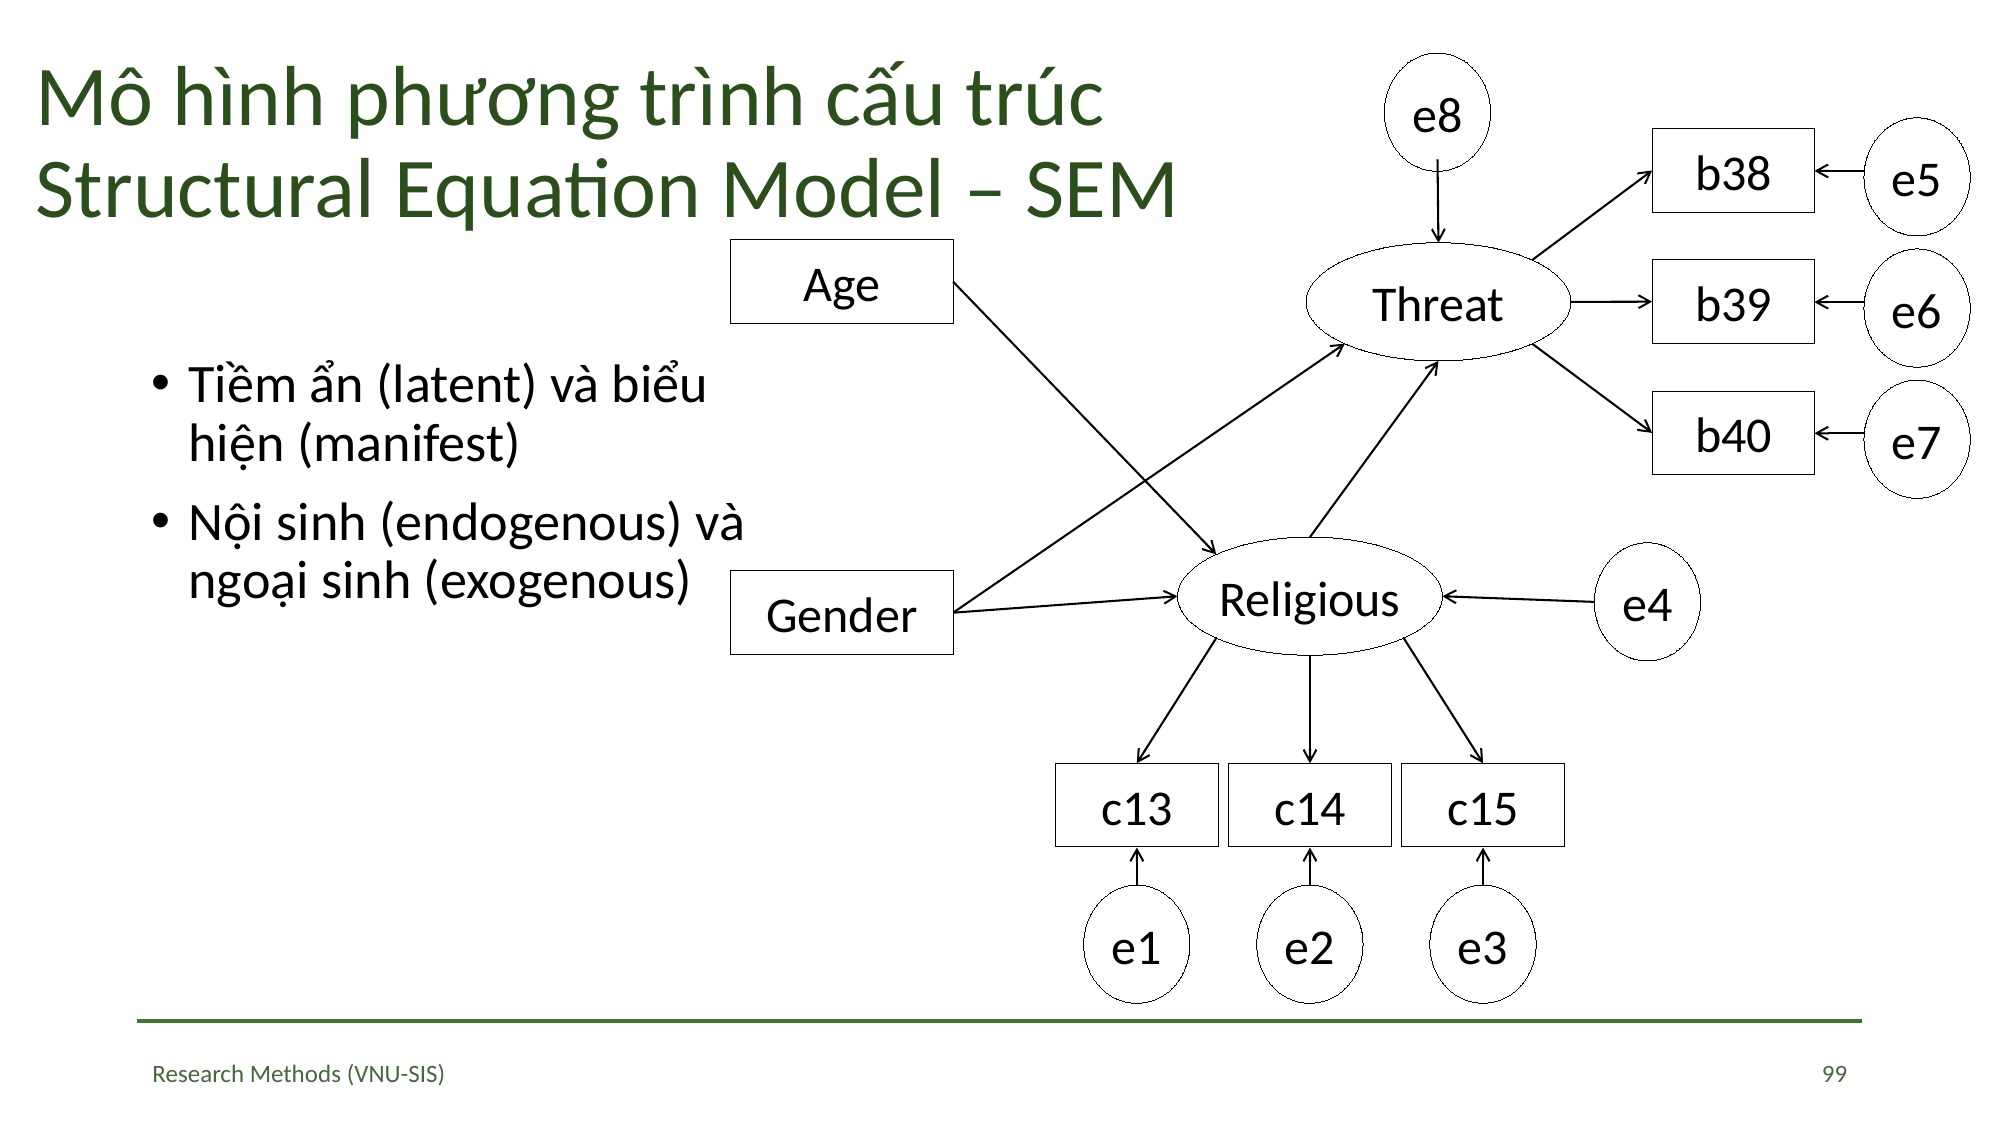

# Mô hình phương trình cấu trúc Structural Equation Model – SEM
e8
e5
b38
e6
b39
e7
b40
Age
Threat
Tiềm ẩn (latent) và biểu hiện (manifest)
Nội sinh (endogenous) và ngoại sinh (exogenous)

Religious
e4
Gender
c13
e1
c14
e2
c15
e3
99
Research Methods (VNU-SIS)